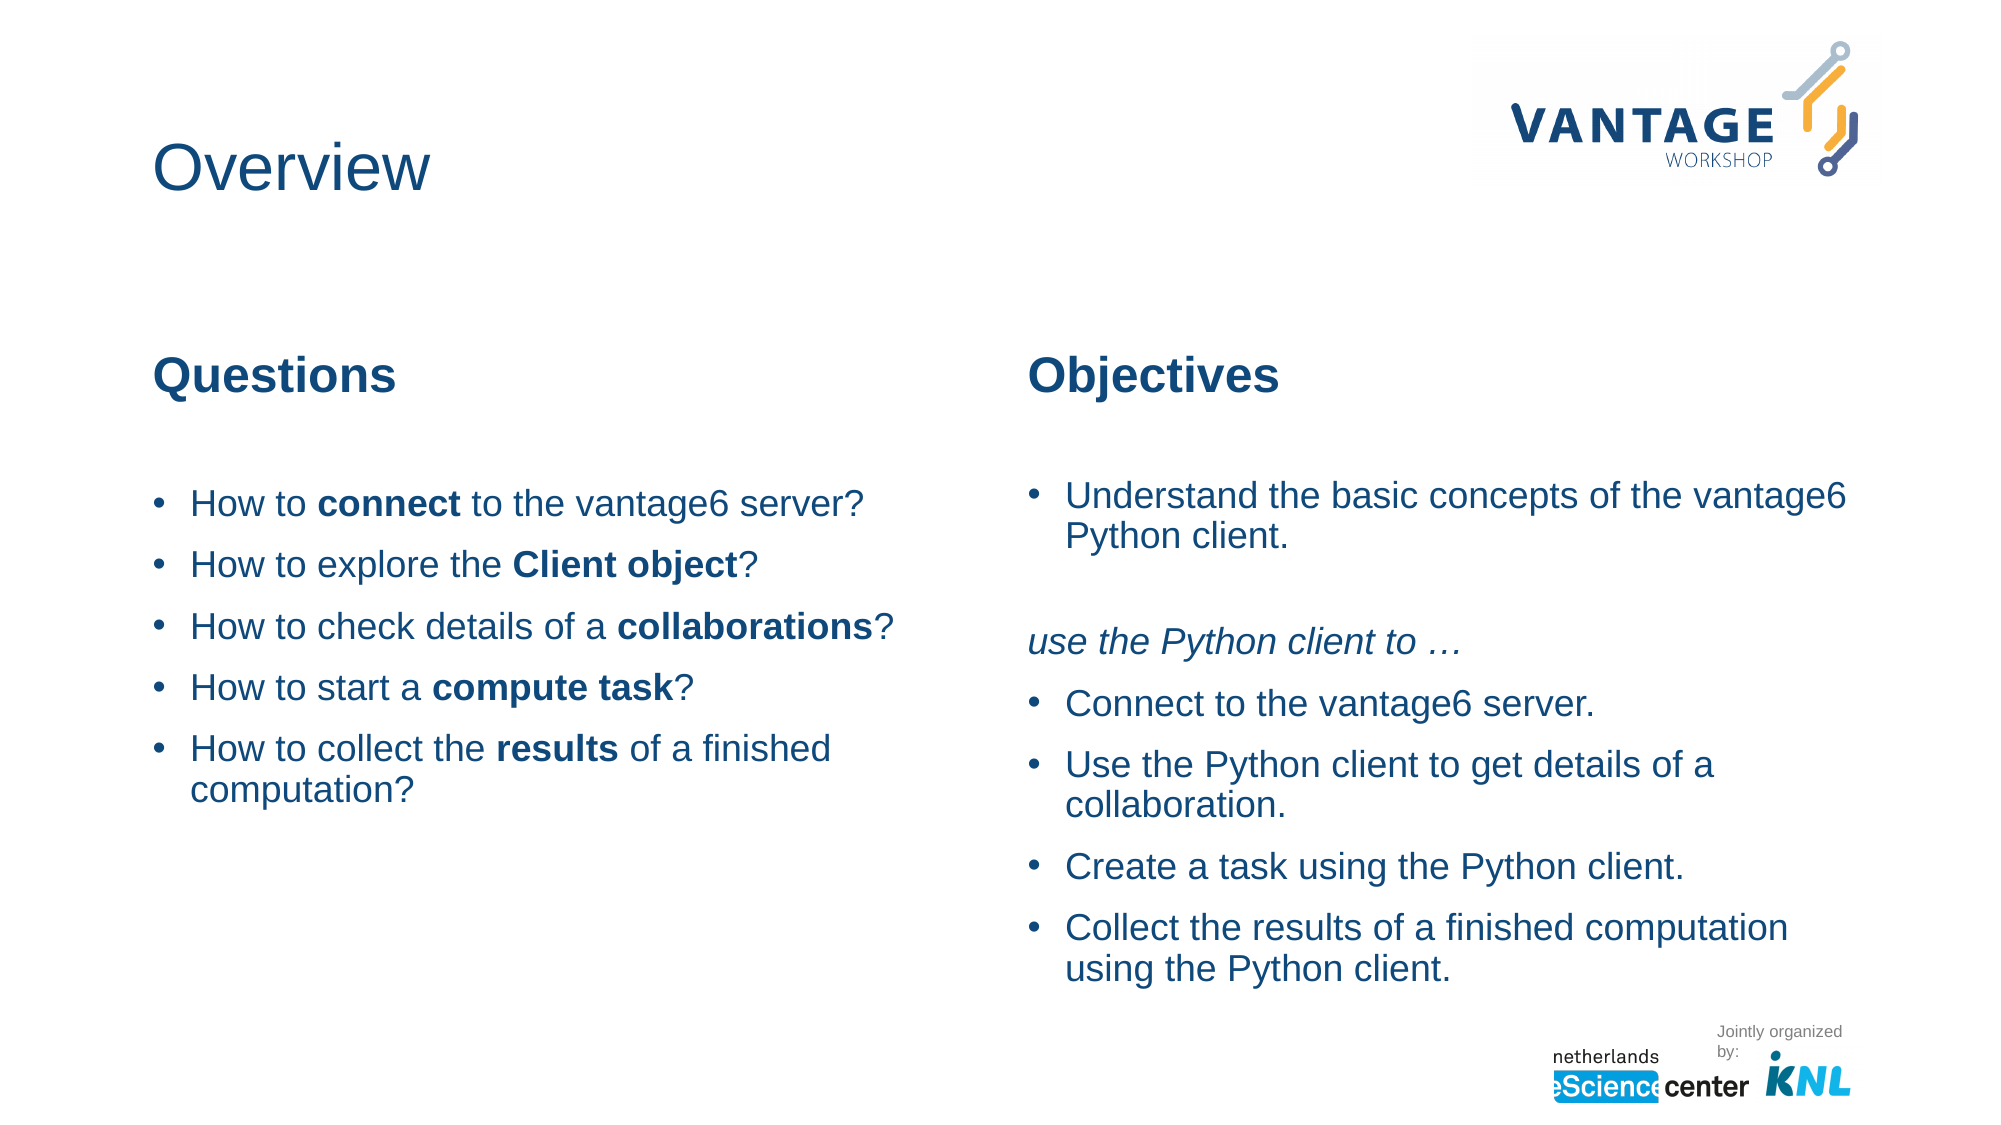

# Overview
Questions
Objectives

How to connect to the vantage6 server?
How to explore the Client object?
How to check details of a collaborations?
How to start a compute task?
How to collect the results of a finished computation?
Understand the basic concepts of the vantage6 Python client.
use the Python client to …
Connect to the vantage6 server.
Use the Python client to get details of a collaboration.
Create a task using the Python client.
Collect the results of a finished computation using the Python client.